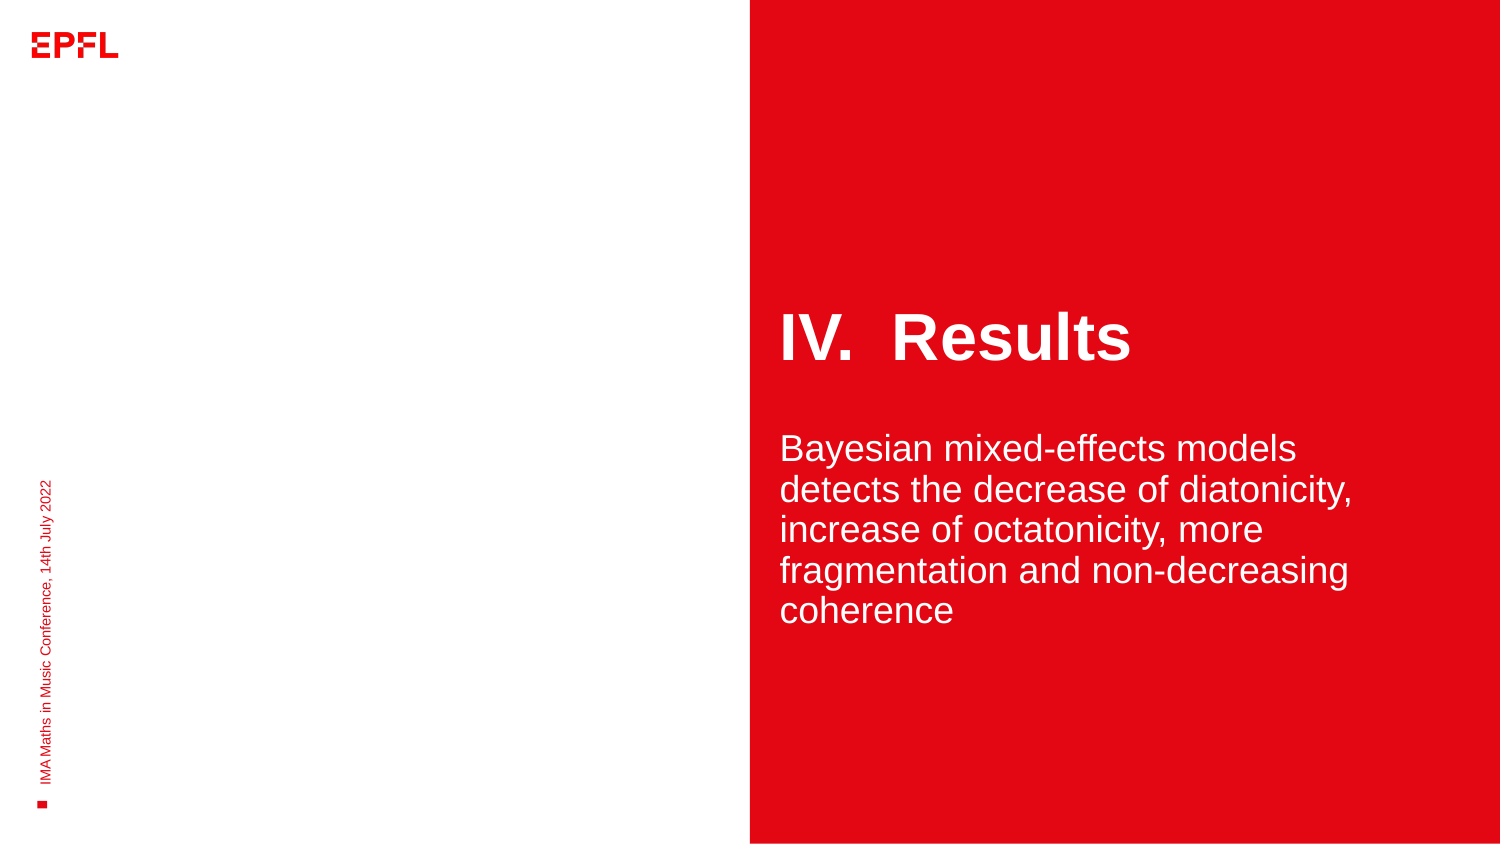

# IV.  Results
Bayesian mixed-effects models detects the decrease of diatonicity, increase of octatonicity, more fragmentation and non-decreasing coherence